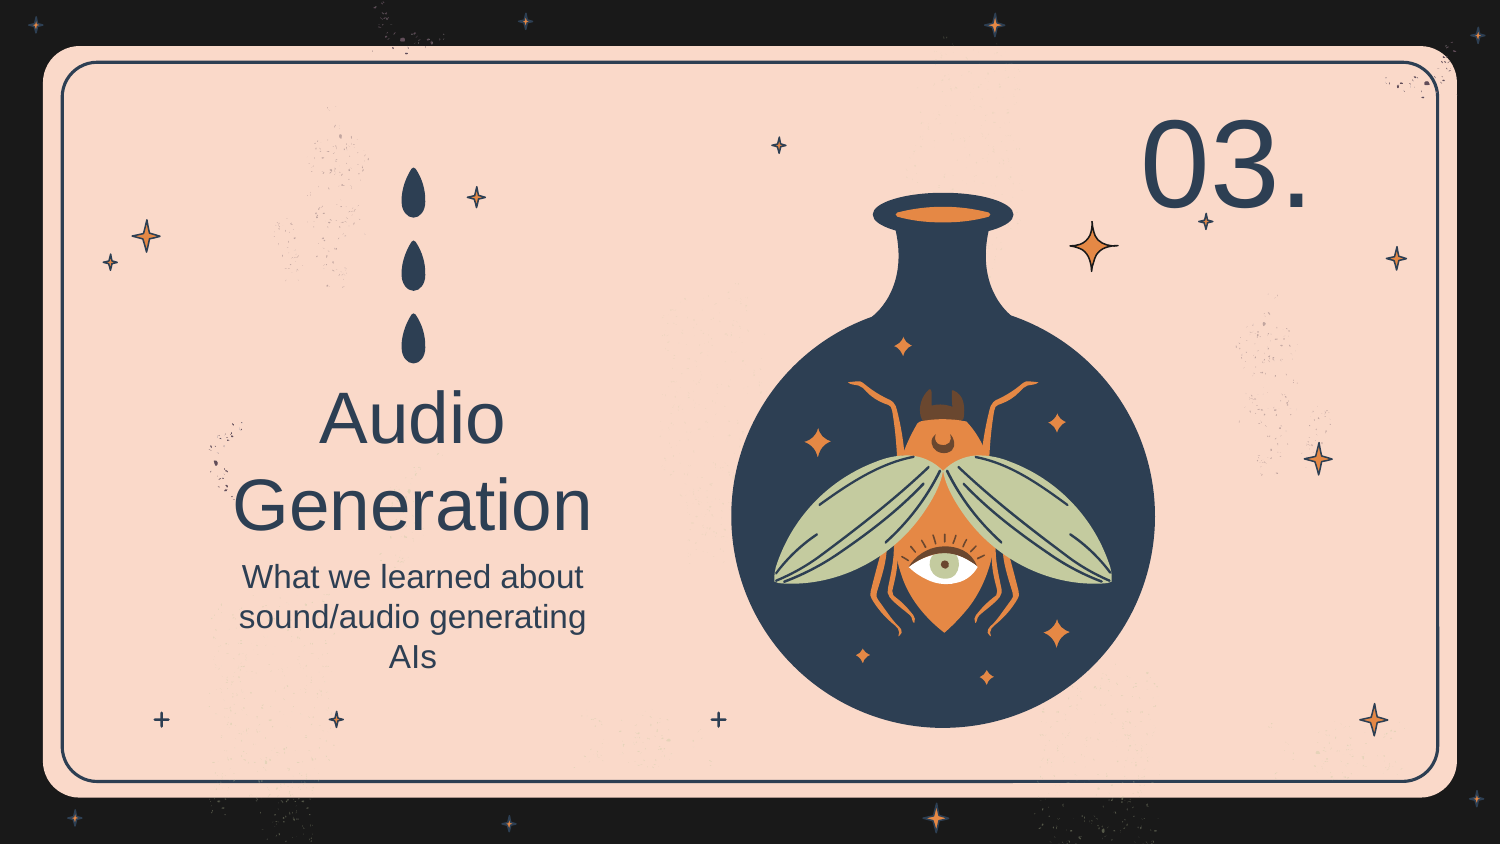

03.

# Audio Generation
What we learned about sound/audio generating AIs